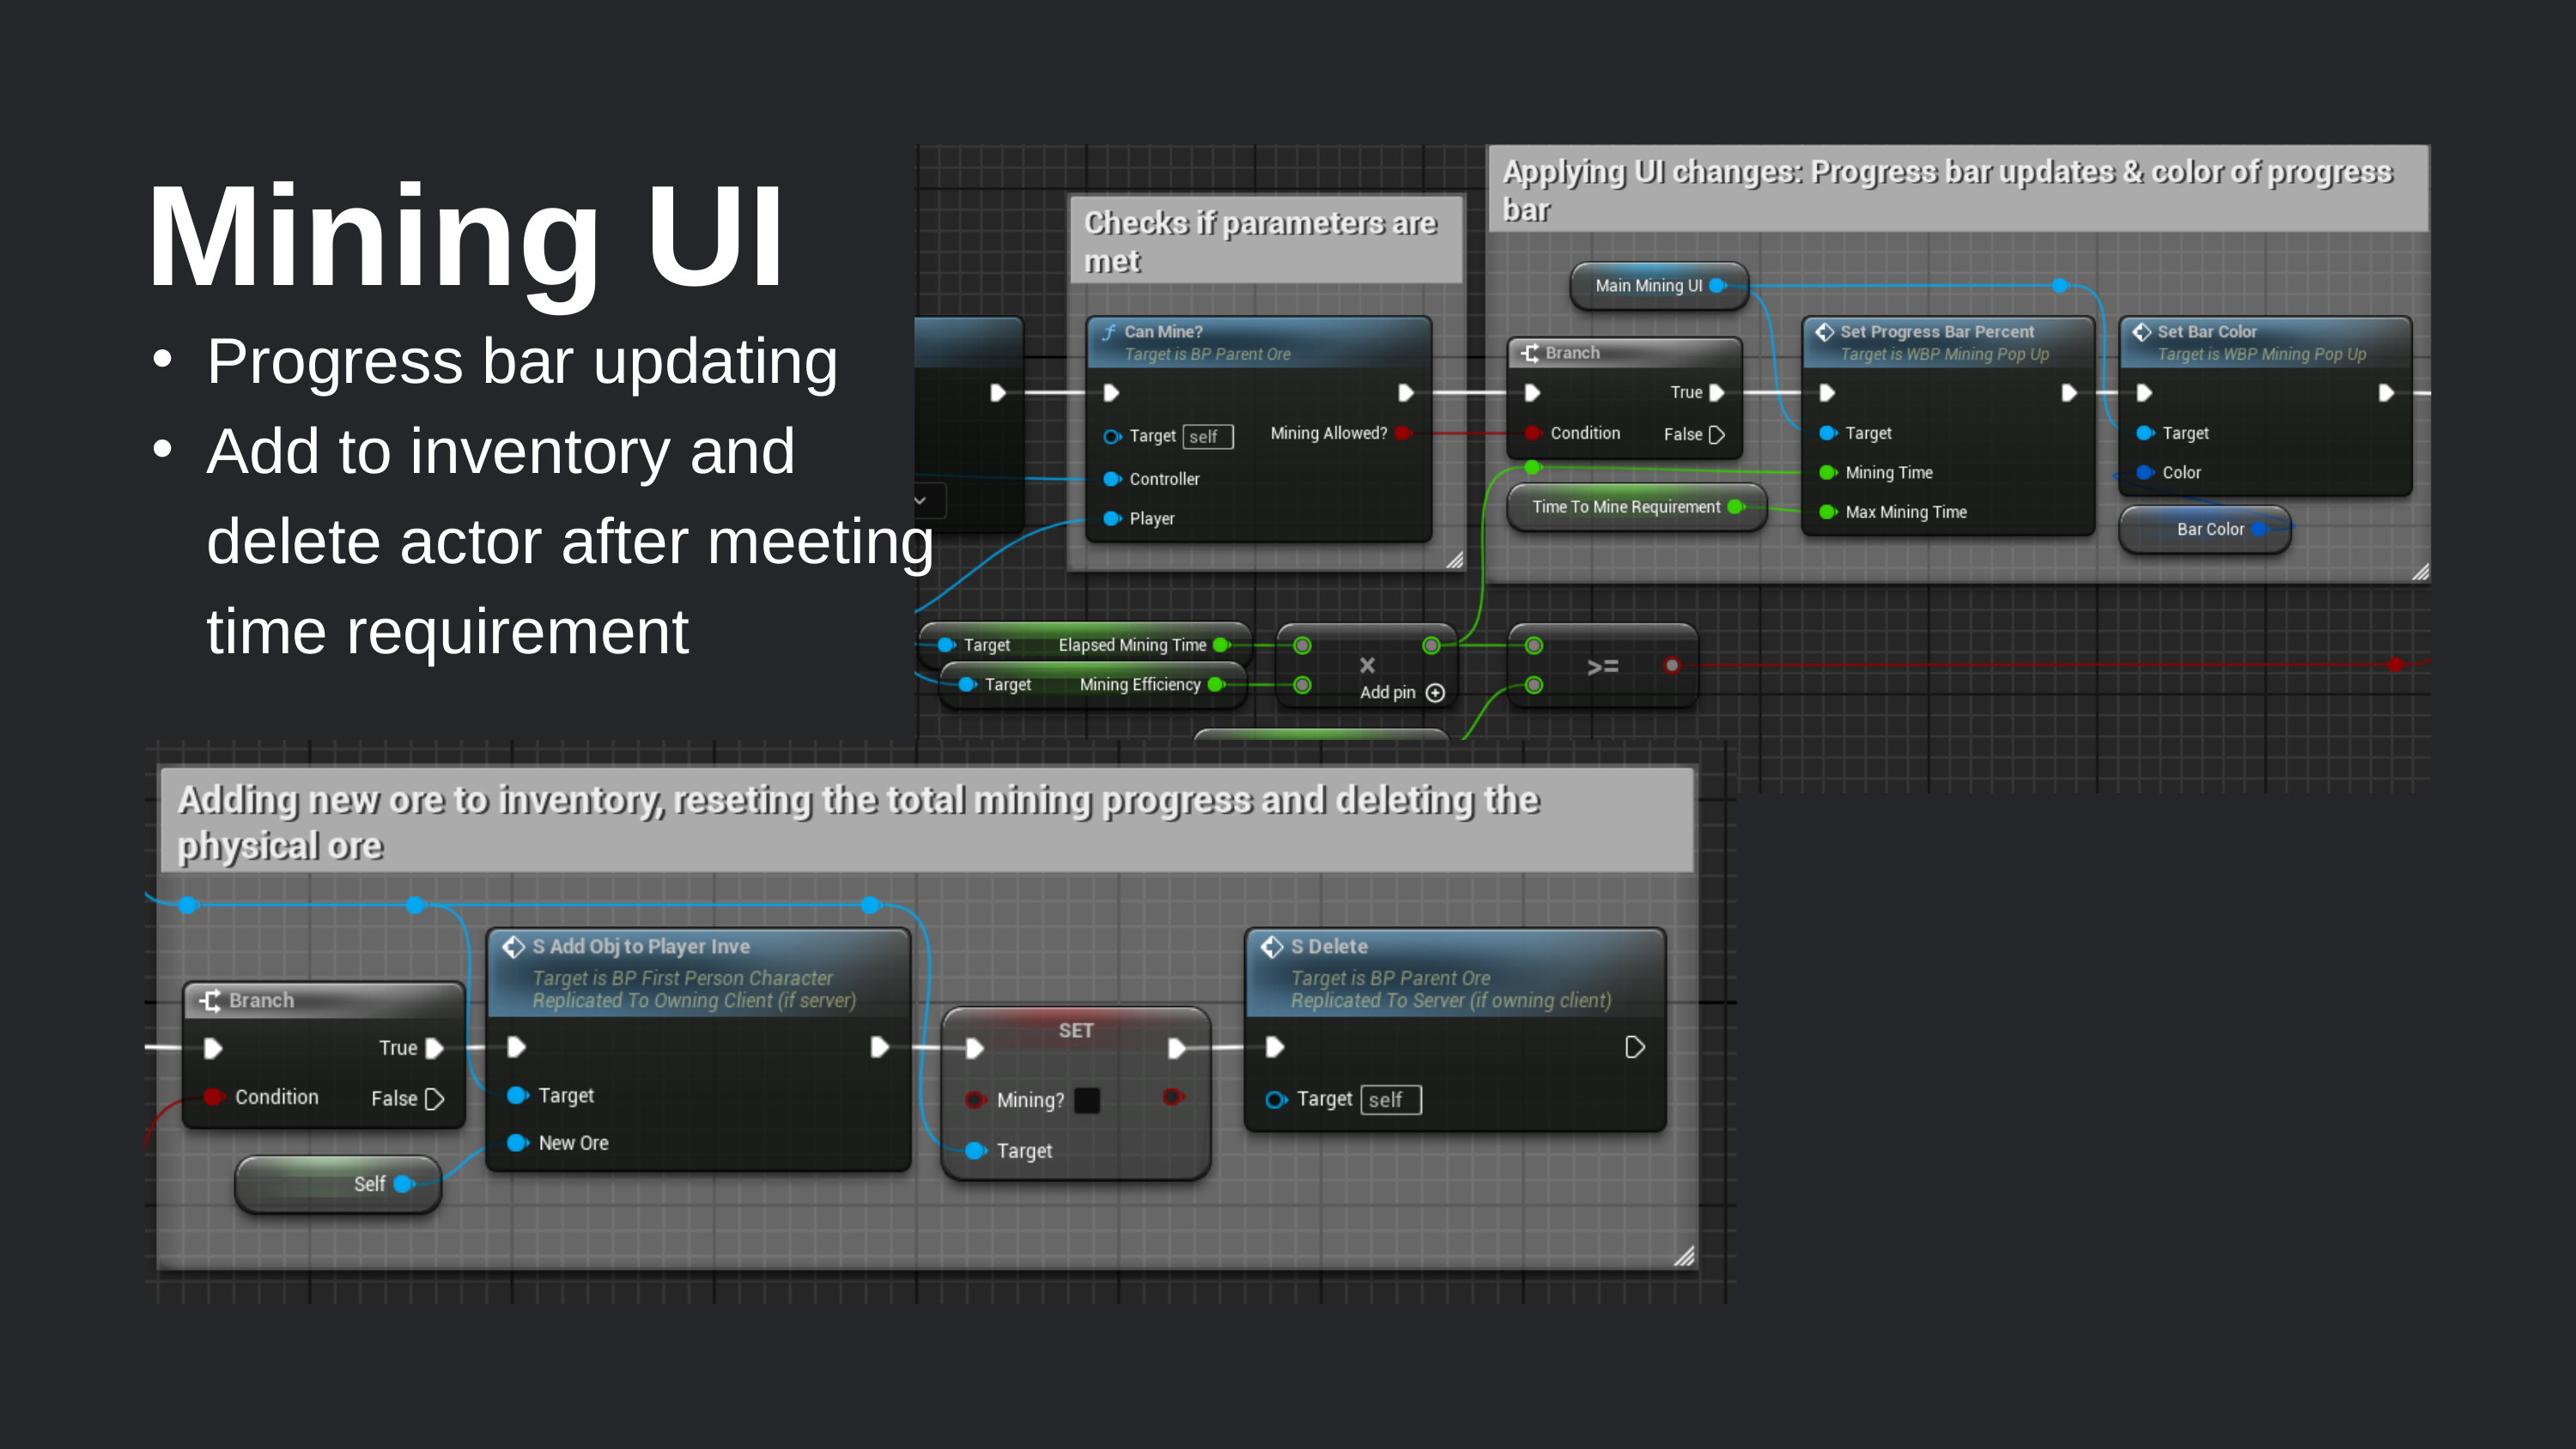

Mining UI

Progress bar updating
Add to inventory and delete actor after meeting time requirement